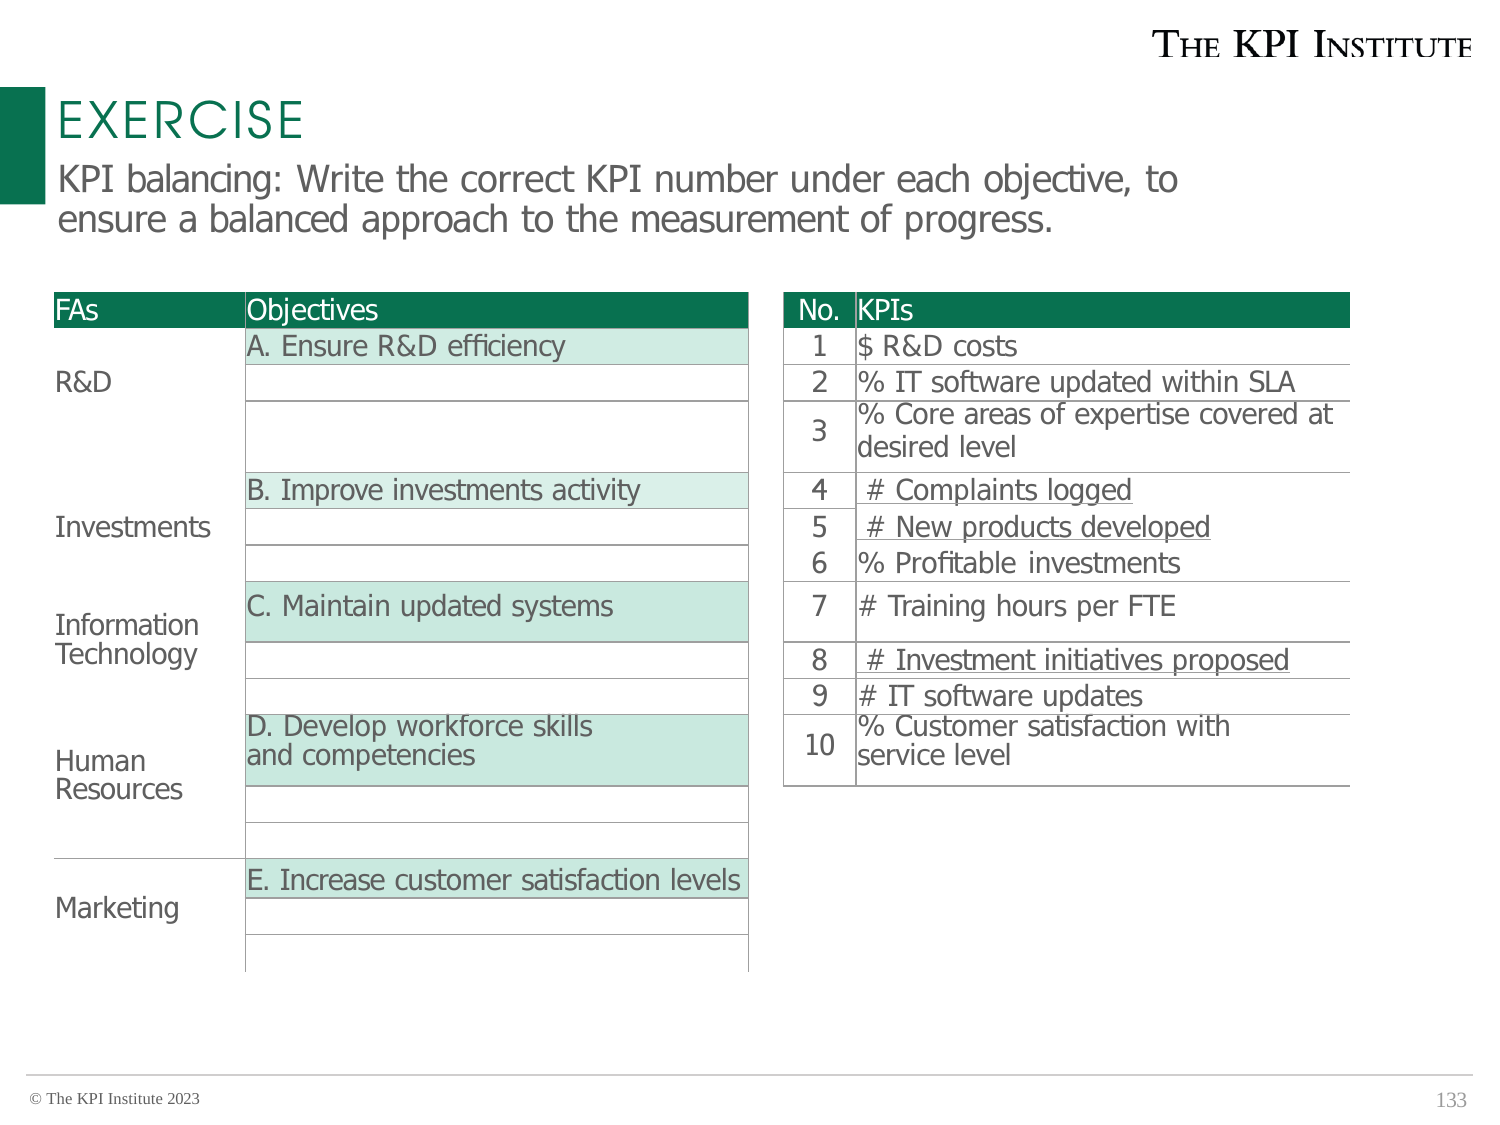

# EXERCISE
KPI balancing: Write the correct KPI number under each objective, to ensure a balanced approach to the measurement of progress.
| FAs | Objectives |  | No. | KPIs |
| --- | --- | --- | --- | --- |
|  | A. Ensure R&D efficiency |  | 1 | $ R&D costs |
| R&D |  |  | 2 | % IT software updated within SLA |
|  |  |  | 3 | % Core areas of expertise covered at desired level |
|  | B. Improve investments activity |  | 4 | # Complaints logged |
| Investments |  |  | 5 | # New products developed |
|  |  |  | 6 | % Profitable investments |
| Information Technology | C. Maintain updated systems |  | 7 | # Training hours per FTE |
|  |  |  | 8 | # Investment initiatives proposed |
|  |  |  | 9 | # IT software updates |
| Human Resources | D. Develop workforce skills and competencies |  | 10 | % Customer satisfaction with service level |
|  |  |  |  |  |
|  |  |  |  |  |
| Marketing | E. Increase customer satisfaction levels |  |  |  |
|  |  |  |  |  |
|  |  |  |  |  |

6
133
© The KPI Institute 2023